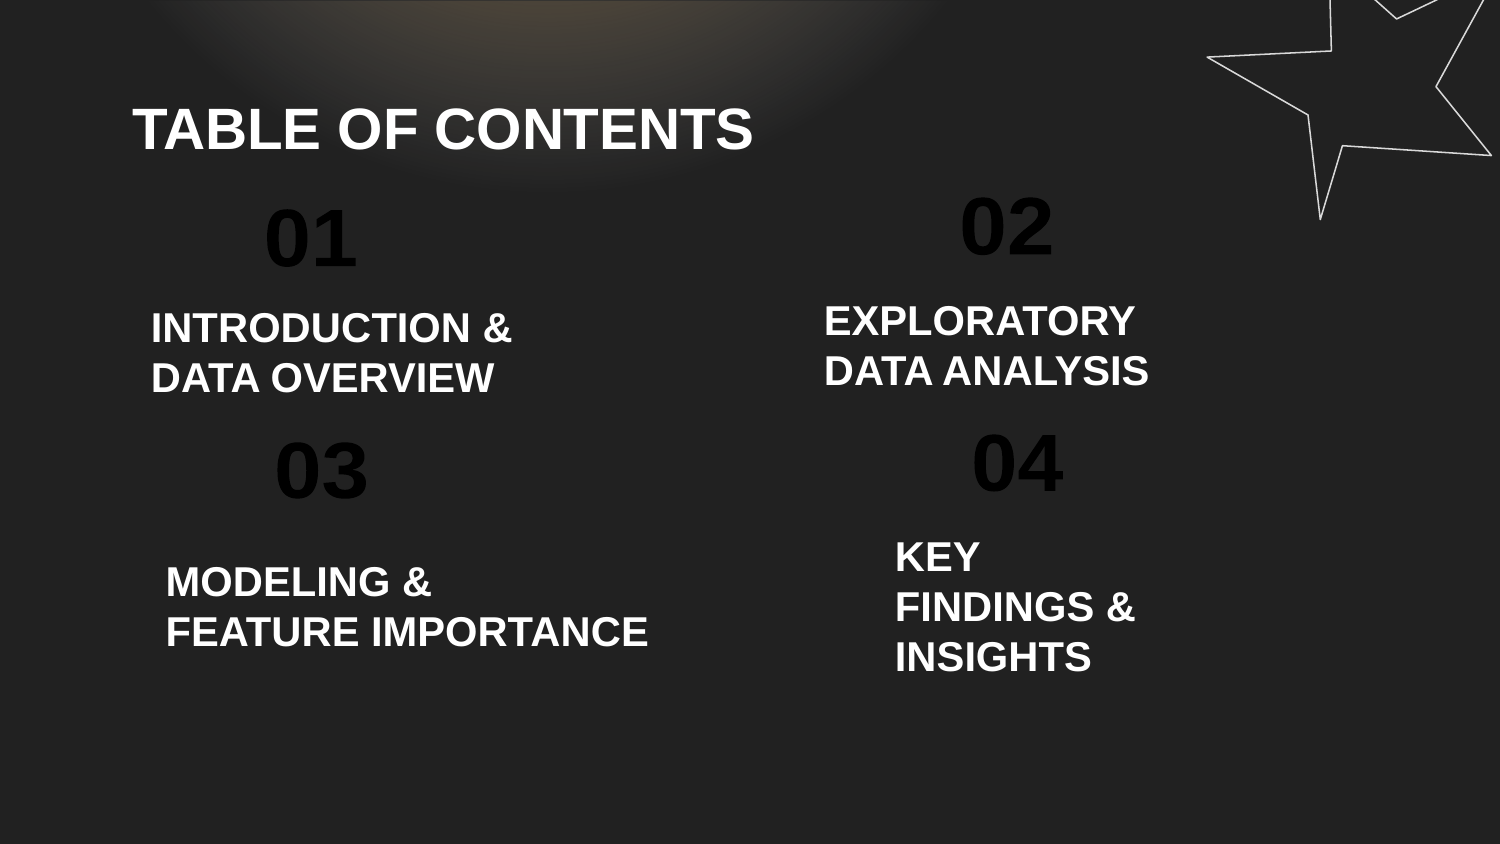

TABLE OF CONTENTS
# 01
02
03
02
01
EXPLORATORY DATA ANALYSIS
INTRODUCTION & DATA OVERVIEW
04
03
04
05
06
KEY FINDINGS & INSIGHTS
MODELING &
FEATURE IMPORTANCE